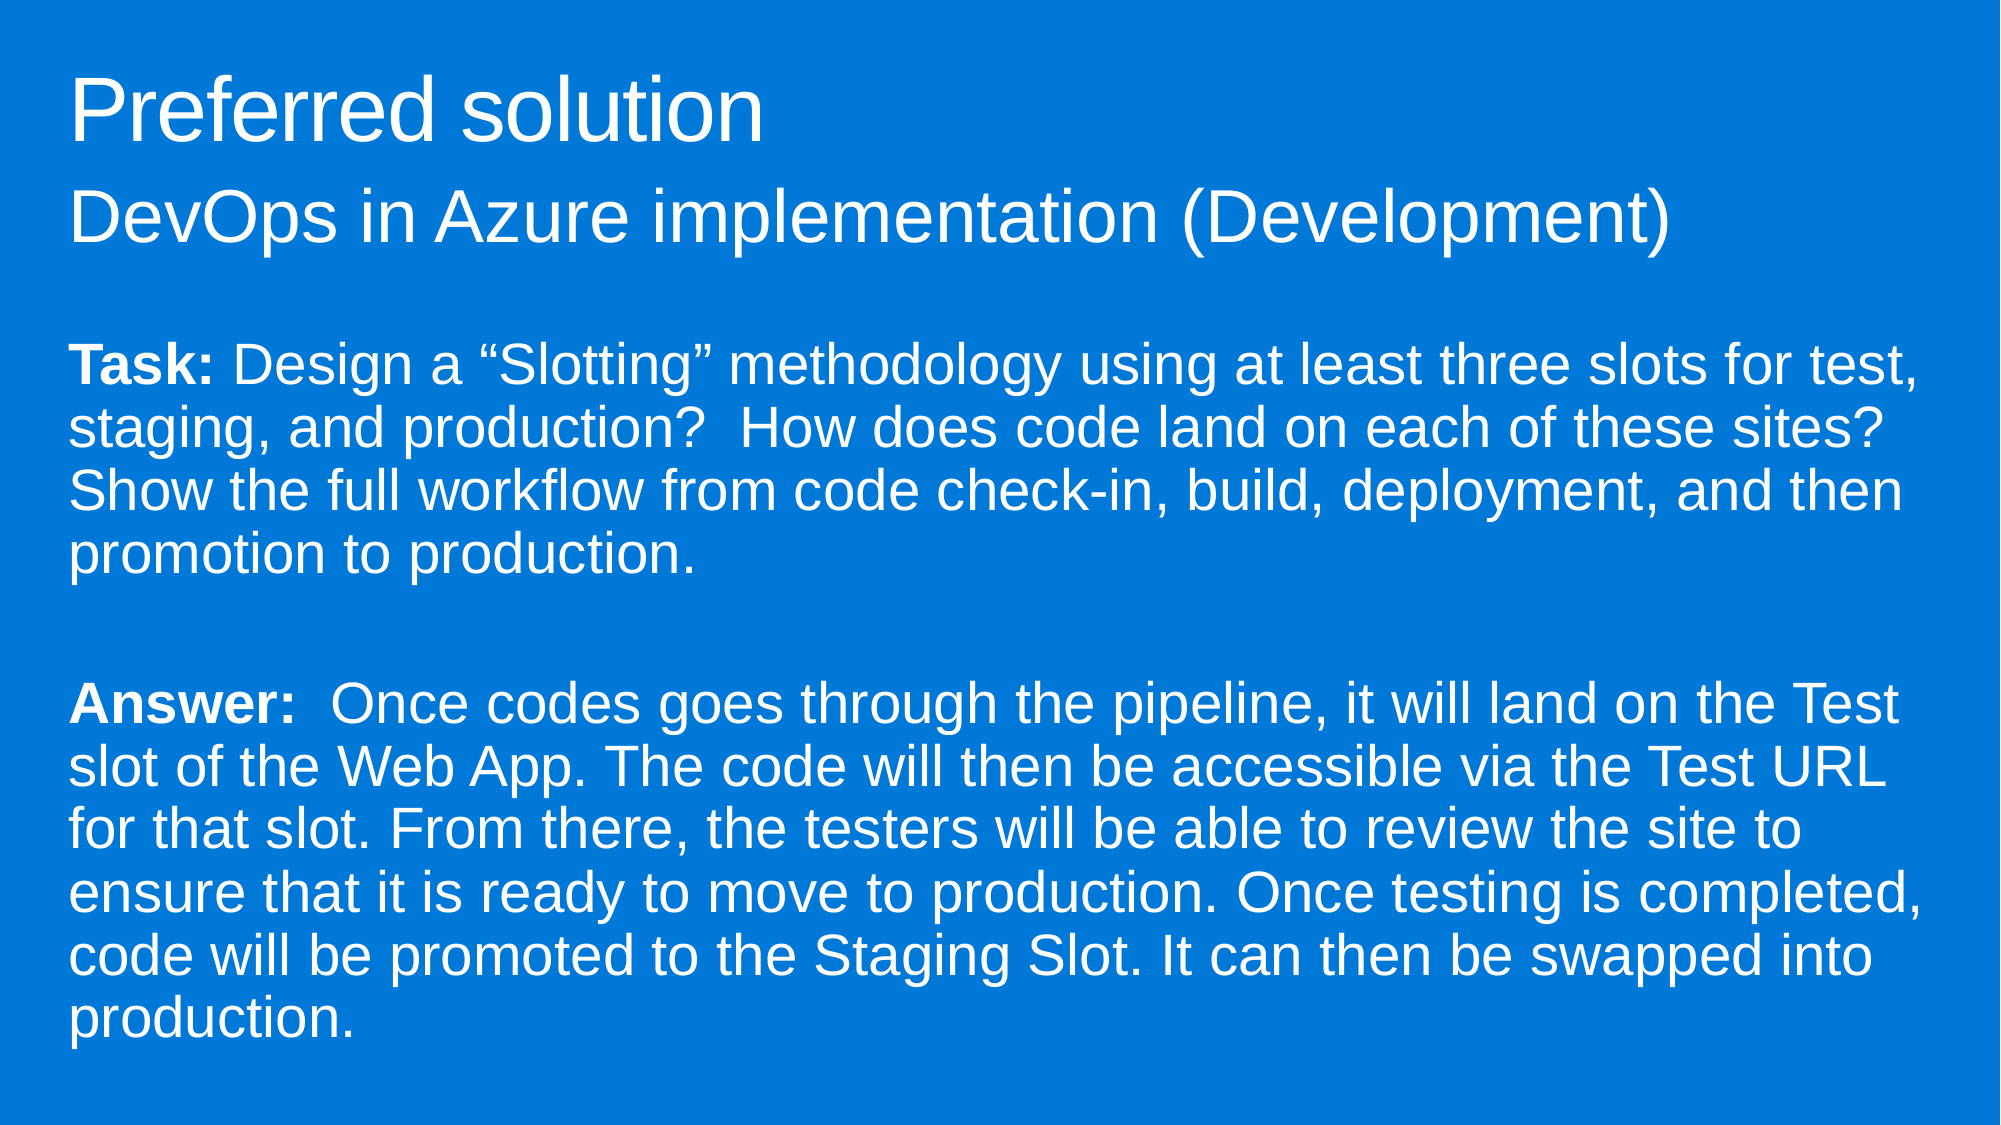

# Preferred solution
DevOps in Azure implementation (Development)

Task: Design a “Slotting” methodology using at least three slots for test, staging, and production?  How does code land on each of these sites?  Show the full workflow from code check-in, build, deployment, and then promotion to production.

Answer:  Once codes goes through the pipeline, it will land on the Test slot of the Web App. The code will then be accessible via the Test URL for that slot. From there, the testers will be able to review the site to ensure that it is ready to move to production. Once testing is completed, code will be promoted to the Staging Slot. It can then be swapped into production.